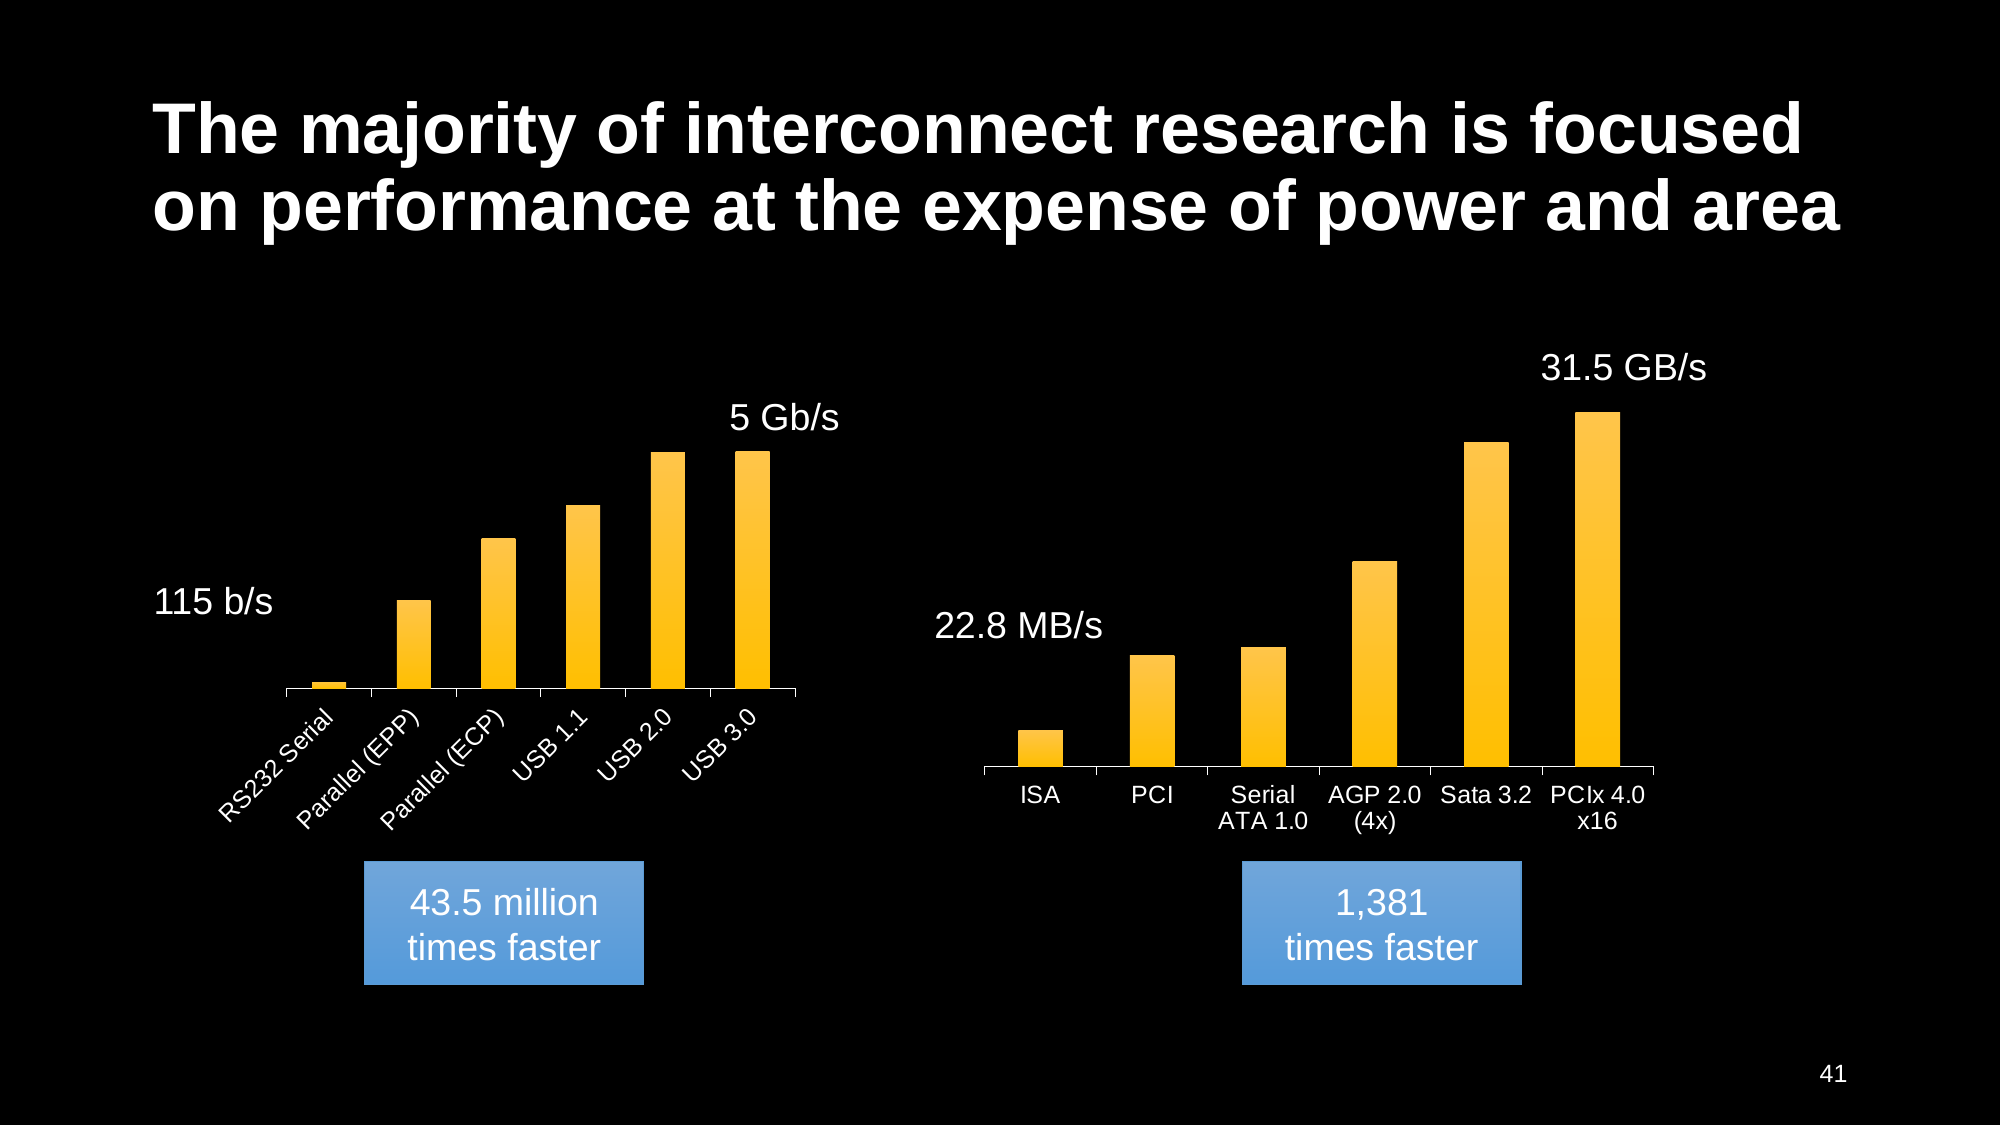

# The majority of interconnect research is focused on performance at the expense of power and area
31.5 GB/s

### Chart

| Category | Throughput (MB/s) |
|---|---|
| ISA | 22.8 |
| PCI | 125.8 |
| Serial ATA 1.0 | 150.0 |
| AGP 2.0 (4x) | 1066.0 |
| Sata 3.2 | 16000.0 |
| PCIx 4.0 x16 | 31510.0 |
5 Gb/s

### Chart

| Category | Throughput (MB) |
|---|---|
| RS232 Serial | 115.0 |
| Parallel (EPP) | 1000.0 |
| Parallel (ECP) | 5000.0 |
| USB 1.1 | 12000.0 |
| USB 2.0 | 48000.0 |
| USB 3.0 | 50000.0 |
115 b/s
22.8 MB/s
43.5 million times faster
1,381
times faster
41